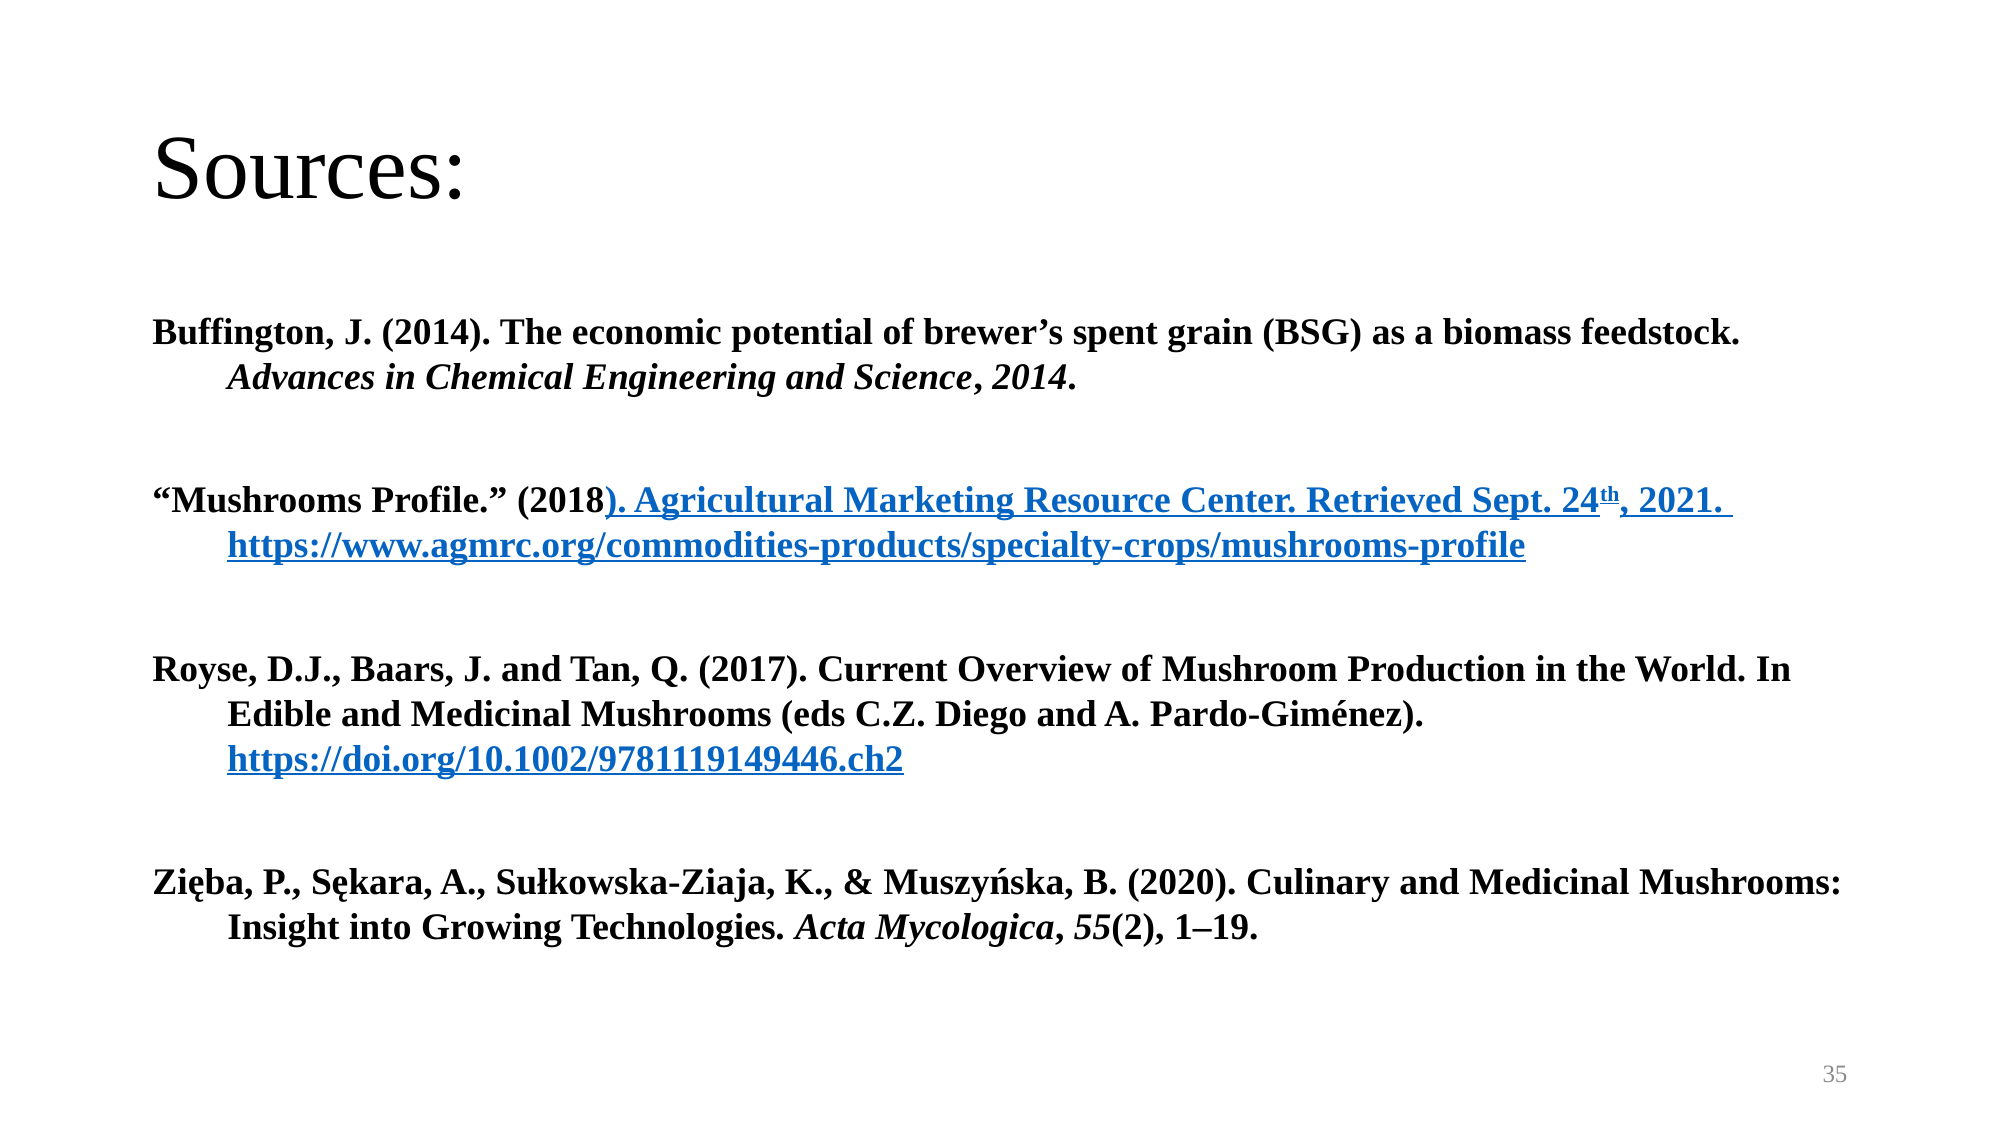

# Sources:
Buffington, J. (2014). The economic potential of brewer’s spent grain (BSG) as a biomass feedstock. Advances in Chemical Engineering and Science, 2014.

“Mushrooms Profile.” (2018). Agricultural Marketing Resource Center. Retrieved Sept. 24th, 2021. https://www.agmrc.org/commodities-products/specialty-crops/mushrooms-profile

Royse, D.J., Baars, J. and Tan, Q. (2017). Current Overview of Mushroom Production in the World. In Edible and Medicinal Mushrooms (eds C.Z. Diego and A. Pardo-Giménez). https://doi.org/10.1002/9781119149446.ch2

Zięba, P., Sękara, A., Sułkowska-Ziaja, K., & Muszyńska, B. (2020). Culinary and Medicinal Mushrooms: Insight into Growing Technologies. Acta Mycologica, 55(2), 1–19.

35